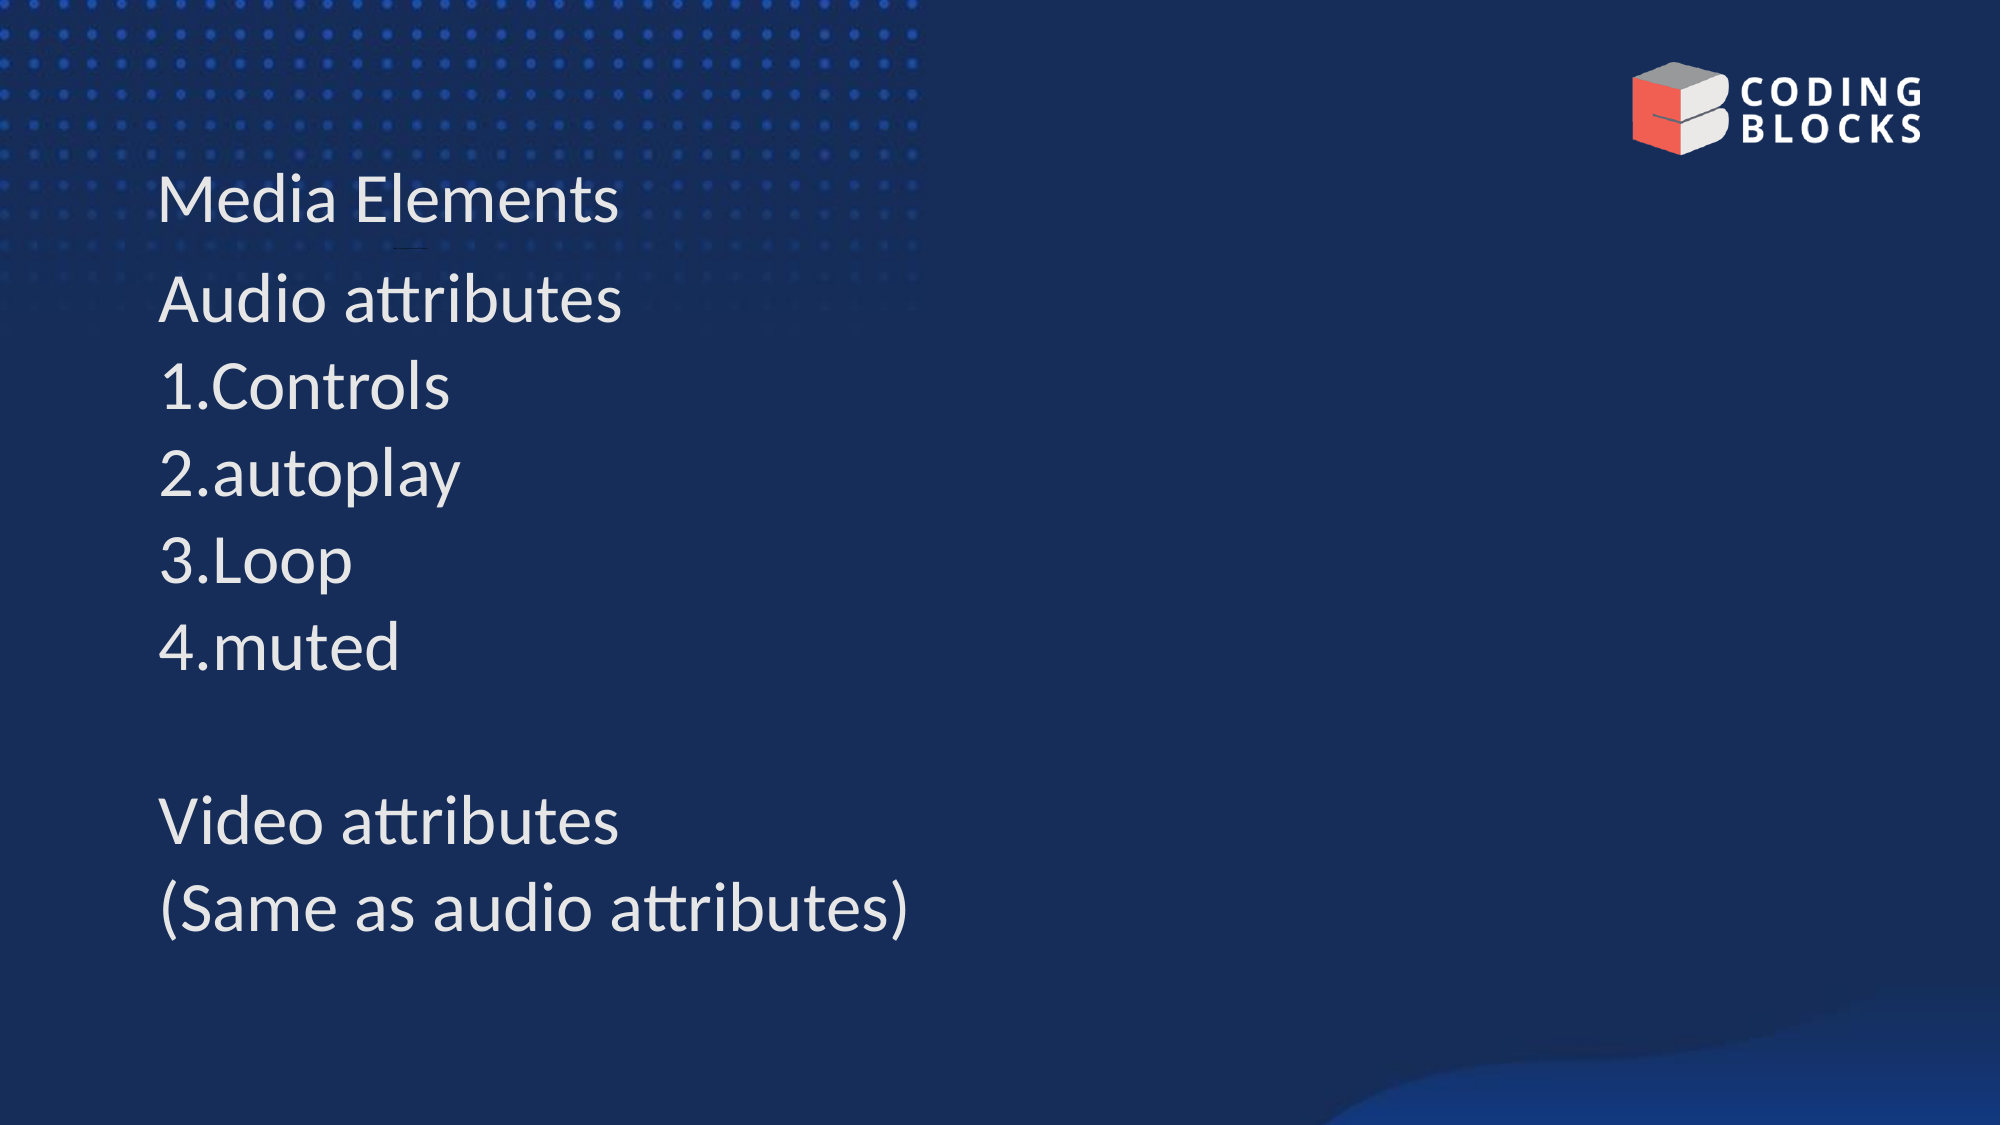

# Media Elements
https://www.google.com/search?q=flipkart
Audio attributes
1.Controls
2.autoplay
3.Loop
4.muted

Video attributes
(Same as audio attributes)